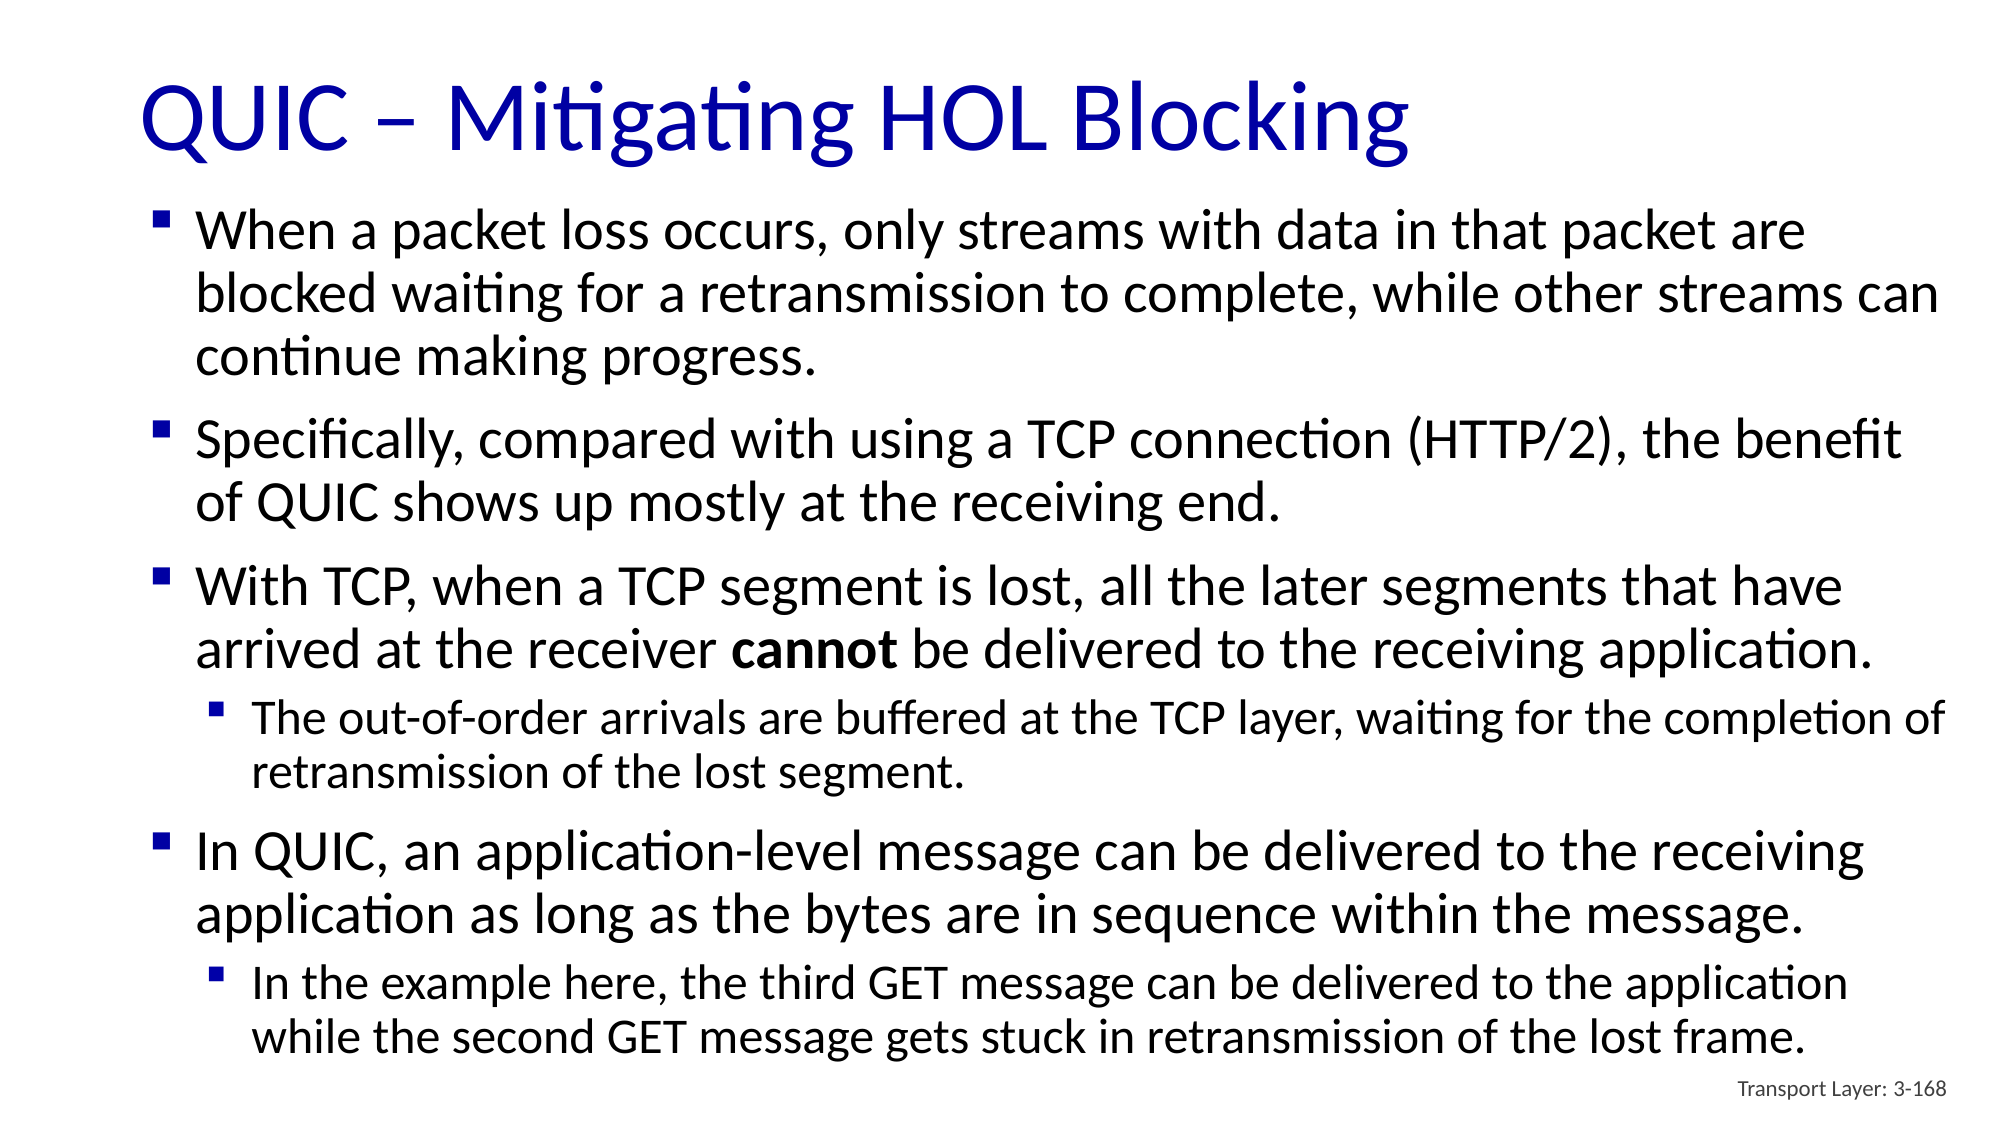

# QUIC – Mitigating HOL Blocking
When a packet loss occurs, only streams with data in that packet are blocked waiting for a retransmission to complete, while other streams can continue making progress.
Specifically, compared with using a TCP connection (HTTP/2), the benefit of QUIC shows up mostly at the receiving end.
With TCP, when a TCP segment is lost, all the later segments that have arrived at the receiver cannot be delivered to the receiving application.
The out-of-order arrivals are buffered at the TCP layer, waiting for the completion of retransmission of the lost segment.
In QUIC, an application-level message can be delivered to the receiving application as long as the bytes are in sequence within the message.
In the example here, the third GET message can be delivered to the application while the second GET message gets stuck in retransmission of the lost frame.

Transport Layer: 3-168